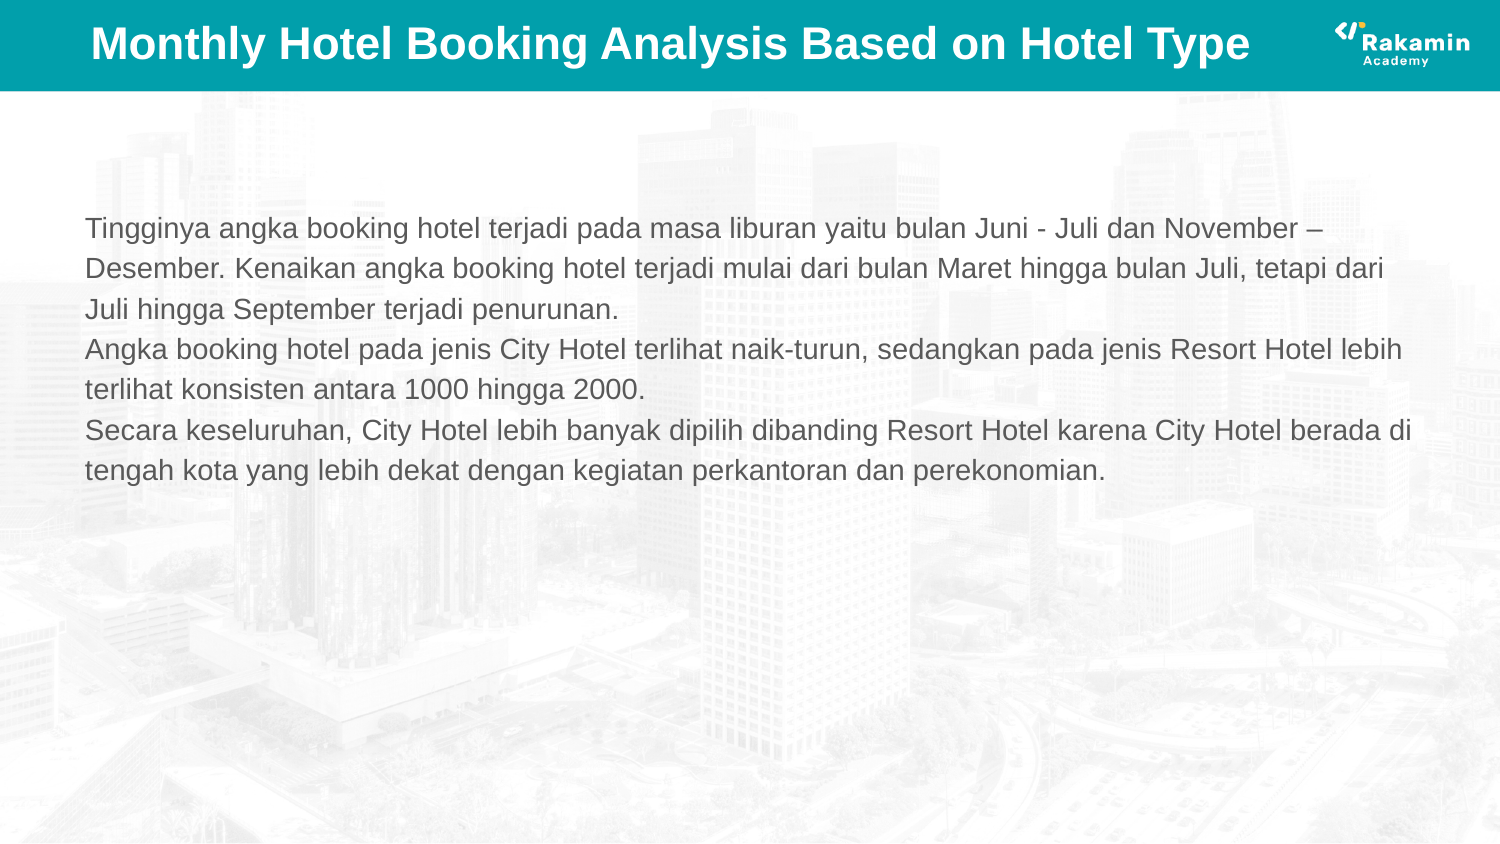

# Monthly Hotel Booking Analysis Based on Hotel Type
Tingginya angka booking hotel terjadi pada masa liburan yaitu bulan Juni - Juli dan November – Desember. Kenaikan angka booking hotel terjadi mulai dari bulan Maret hingga bulan Juli, tetapi dari Juli hingga September terjadi penurunan.
Angka booking hotel pada jenis City Hotel terlihat naik-turun, sedangkan pada jenis Resort Hotel lebih terlihat konsisten antara 1000 hingga 2000.
Secara keseluruhan, City Hotel lebih banyak dipilih dibanding Resort Hotel karena City Hotel berada di tengah kota yang lebih dekat dengan kegiatan perkantoran dan perekonomian.